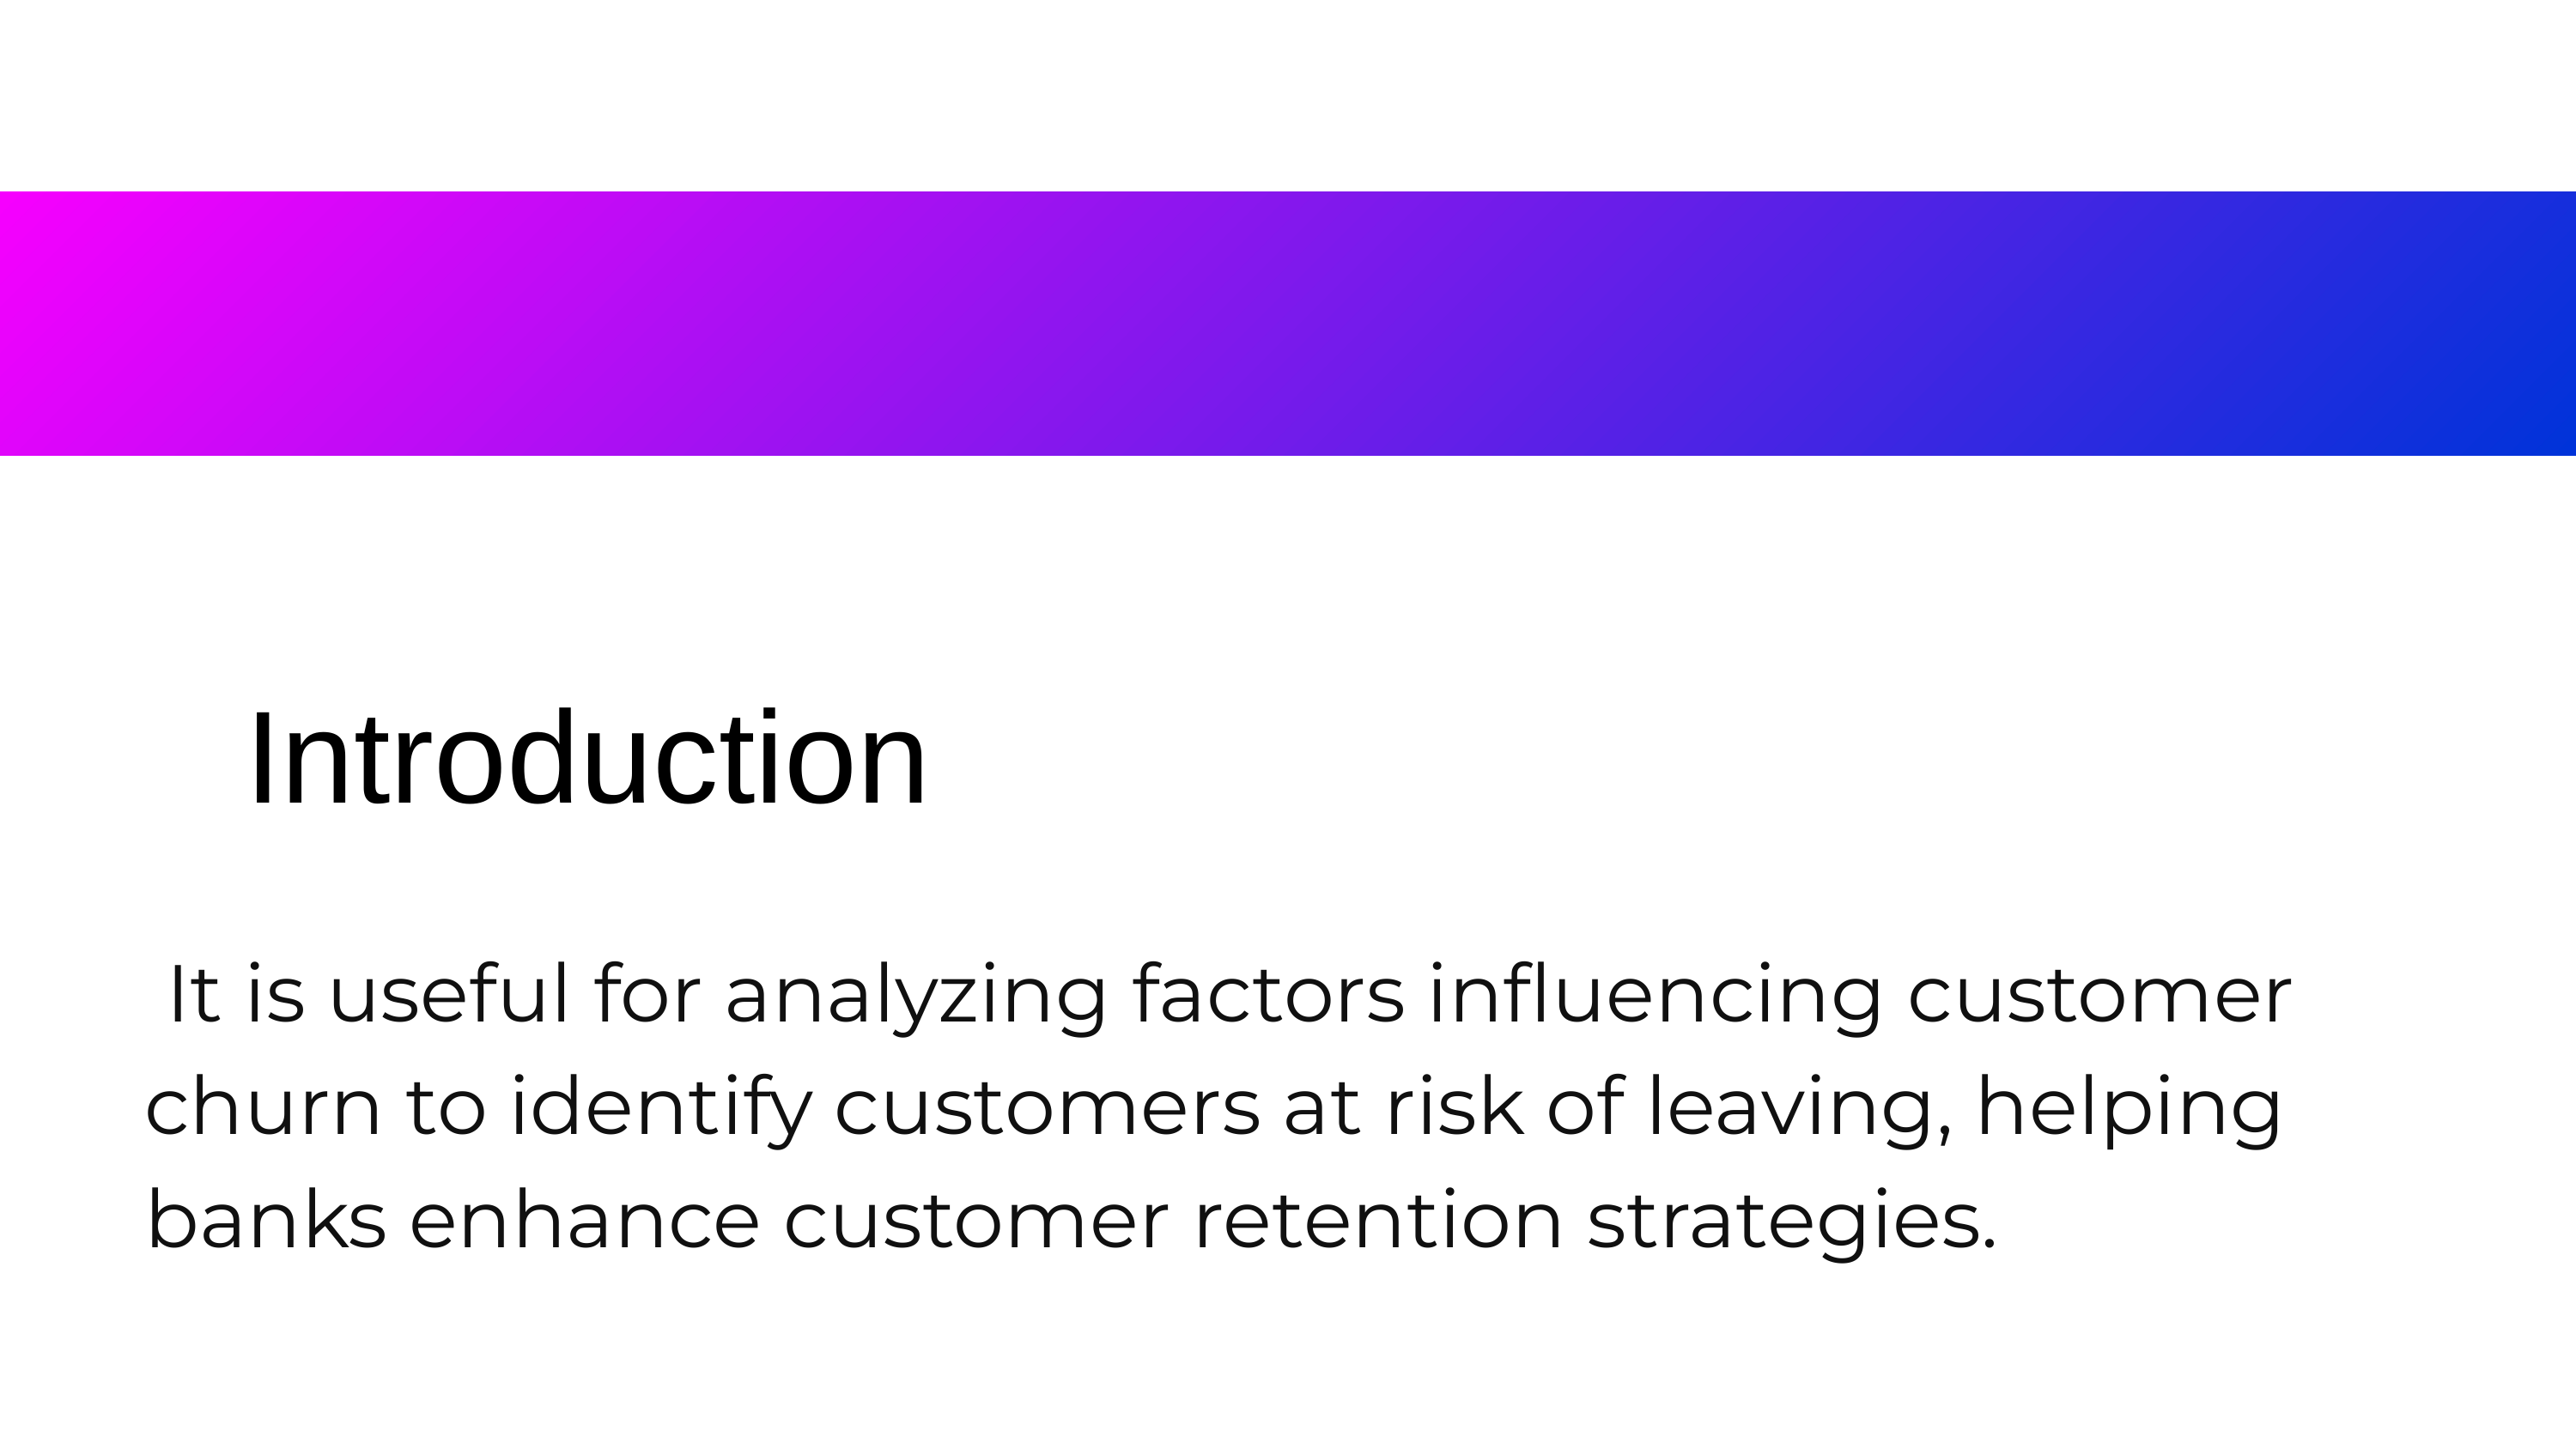

Introduction
 It is useful for analyzing factors influencing customer churn to identify customers at risk of leaving, helping banks enhance customer retention strategies.